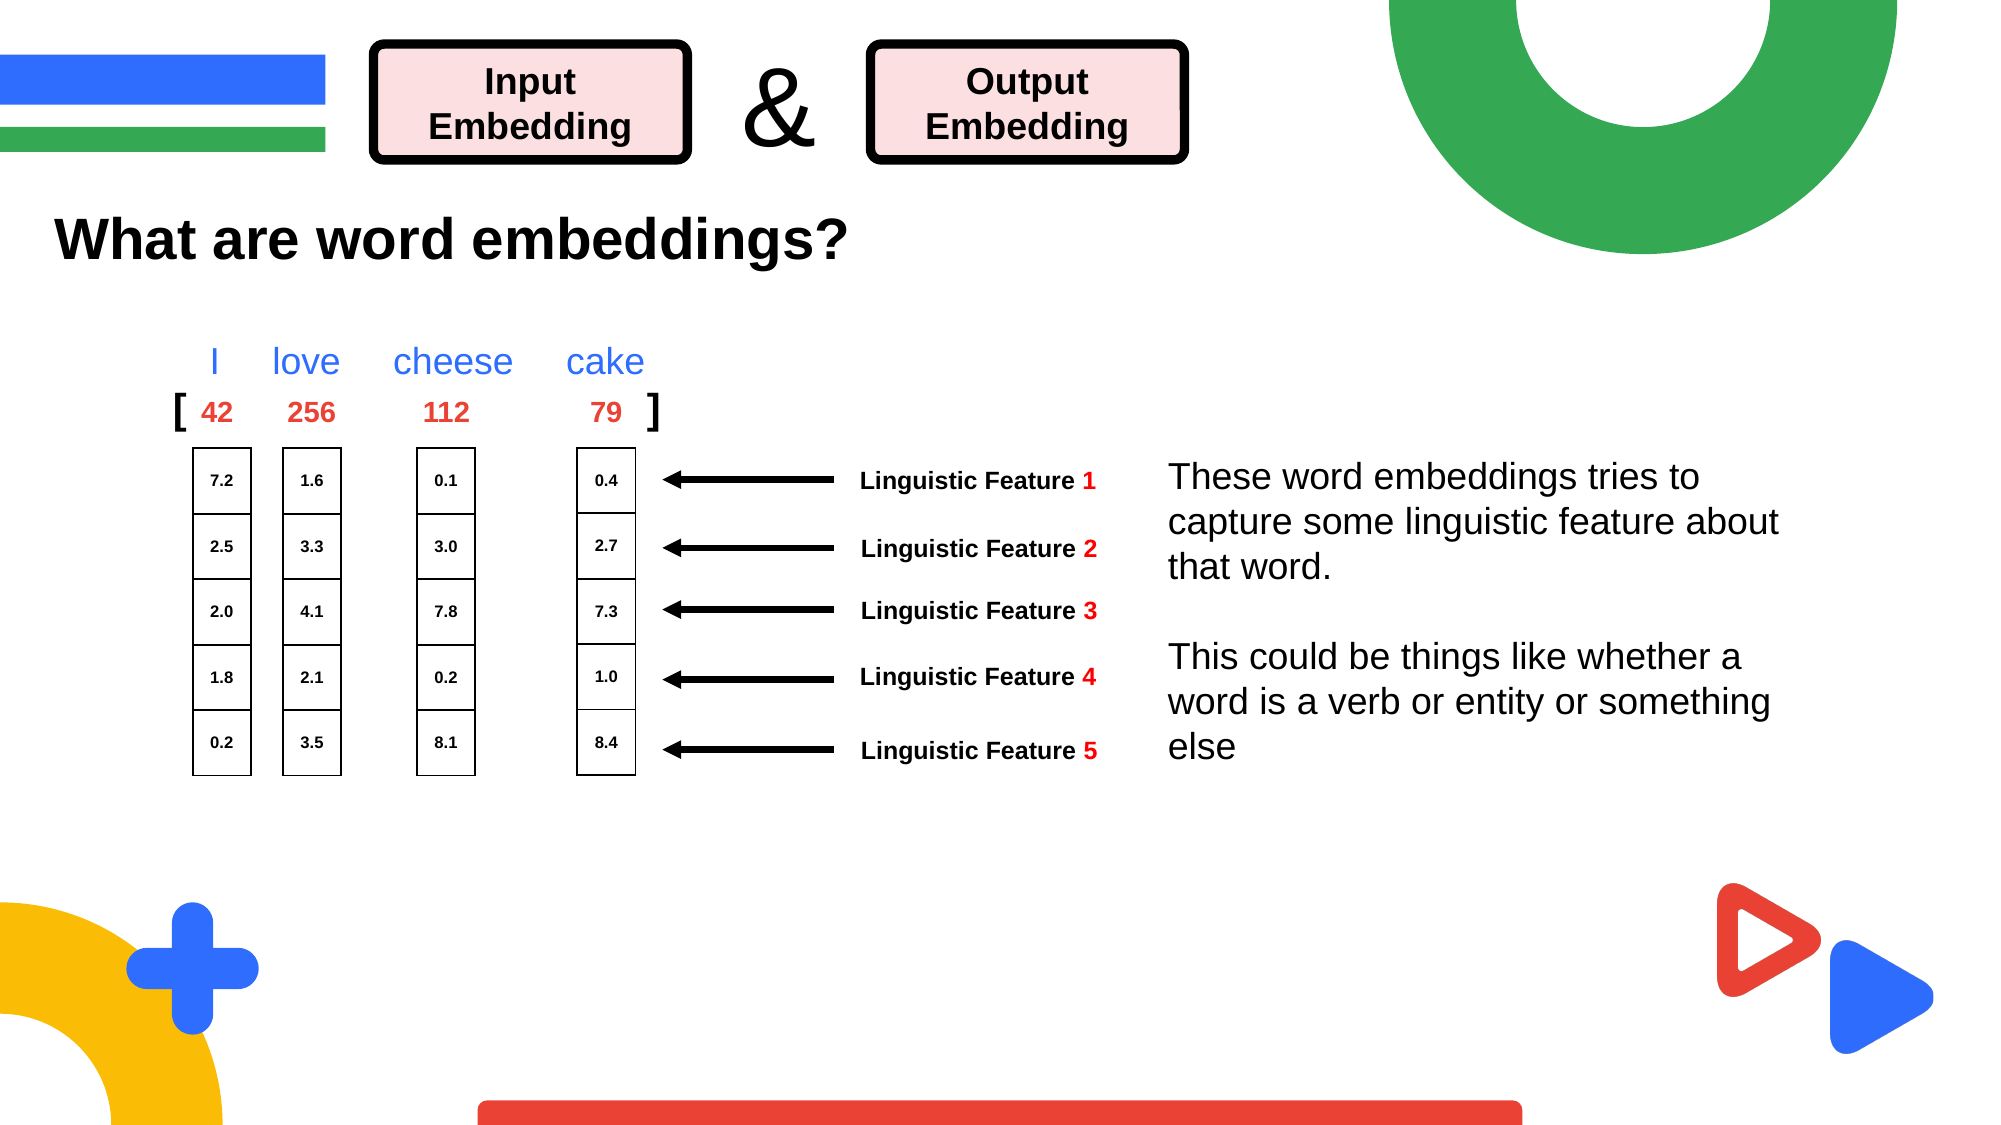

&
Input
Embedding
Output
Embedding
What are word embeddings?
I     love     cheese     cake
[                                        ]
42
256
79
112
These word embeddings tries to capture some linguistic feature about that word.

This could be things like whether a word is a verb or entity or something else
| 0.4 |
| --- |
| 2.7 |
| 7.3 |
| 1.0 |
| 8.4 |
| 7.2 |
| --- |
| 2.5 |
| 2.0 |
| 1.8 |
| 0.2 |
| 1.6 |
| --- |
| 3.3 |
| 4.1 |
| 2.1 |
| 3.5 |
| 0.1 |
| --- |
| 3.0 |
| 7.8 |
| 0.2 |
| 8.1 |
Linguistic Feature 1
Linguistic Feature 2
Linguistic Feature 3
Linguistic Feature 4
Linguistic Feature 5